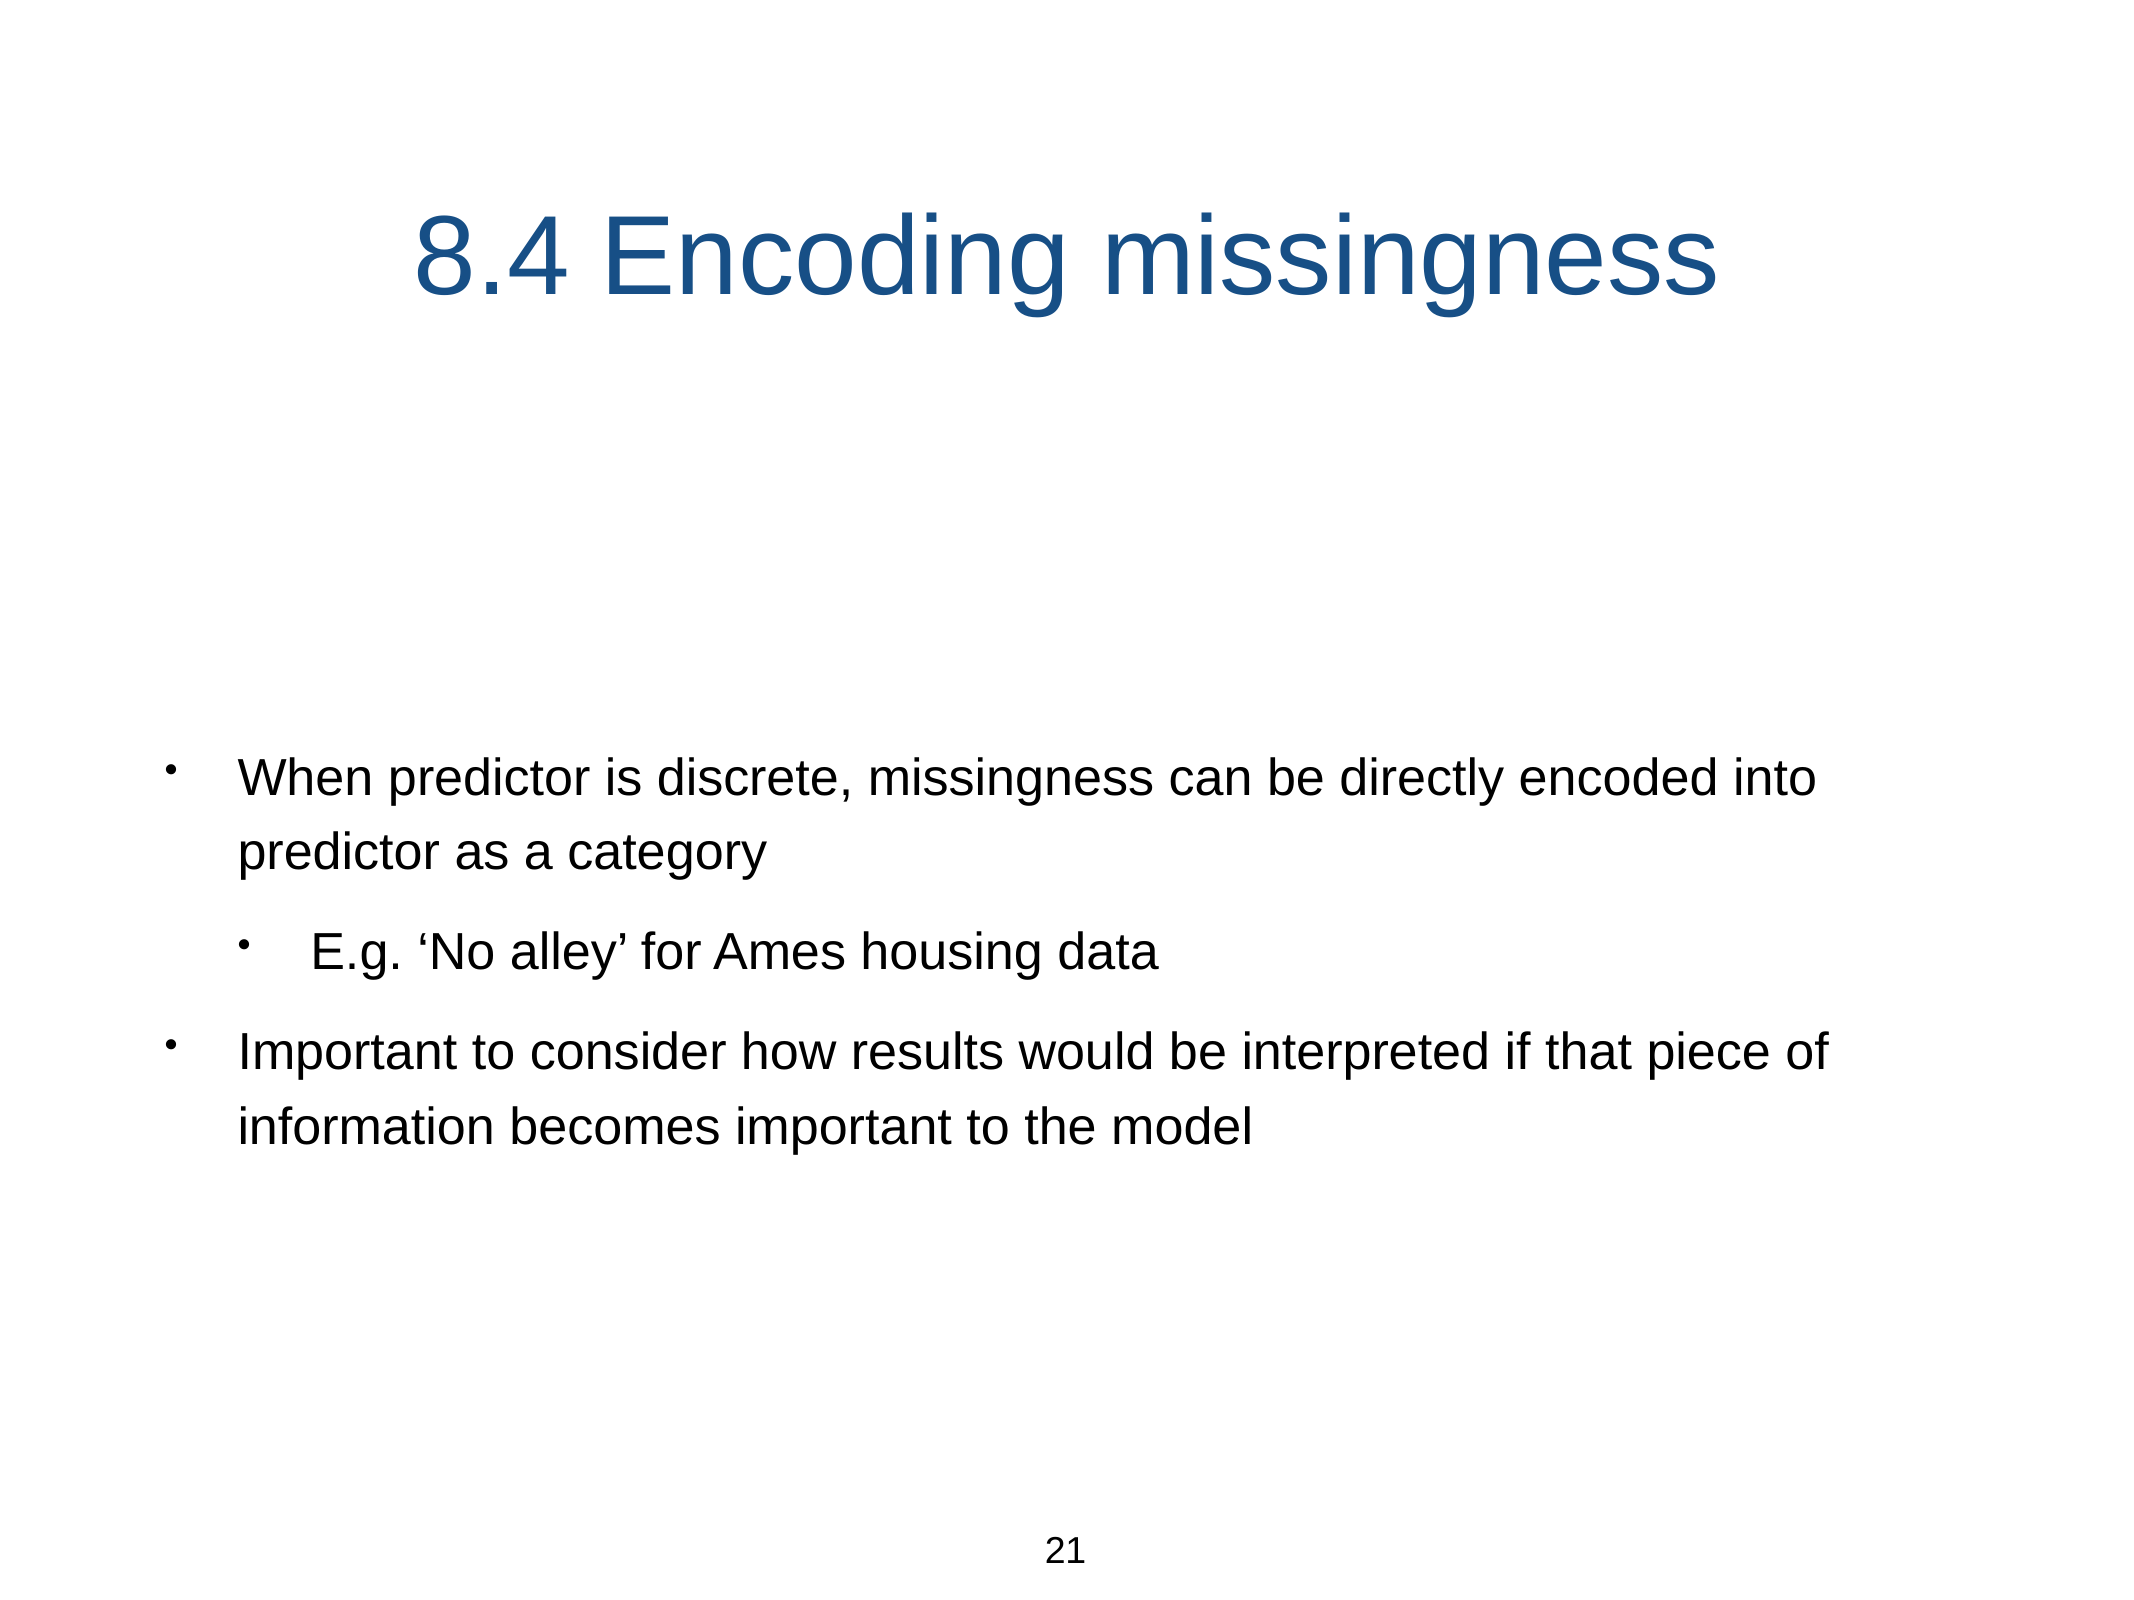

# 8.4 Encoding missingness
When predictor is discrete, missingness can be directly encoded into predictor as a category
E.g. ‘No alley’ for Ames housing data
Important to consider how results would be interpreted if that piece of information becomes important to the model
21